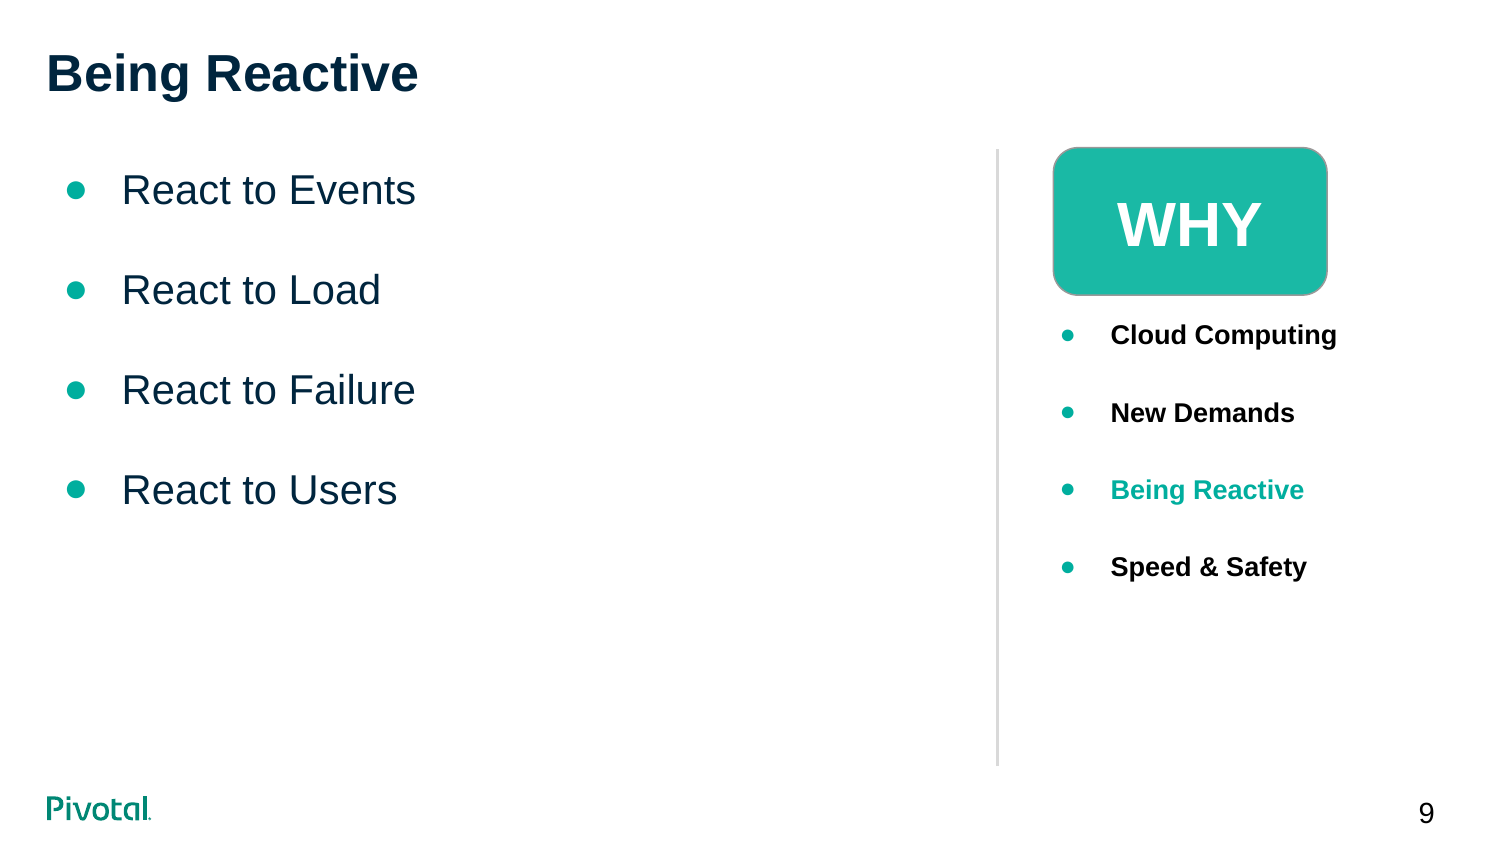

# Being Reactive
React to Events
React to Load
React to Failure
React to Users

Cloud Computing
New Demands
Being Reactive
Speed & Safety
WHY
9